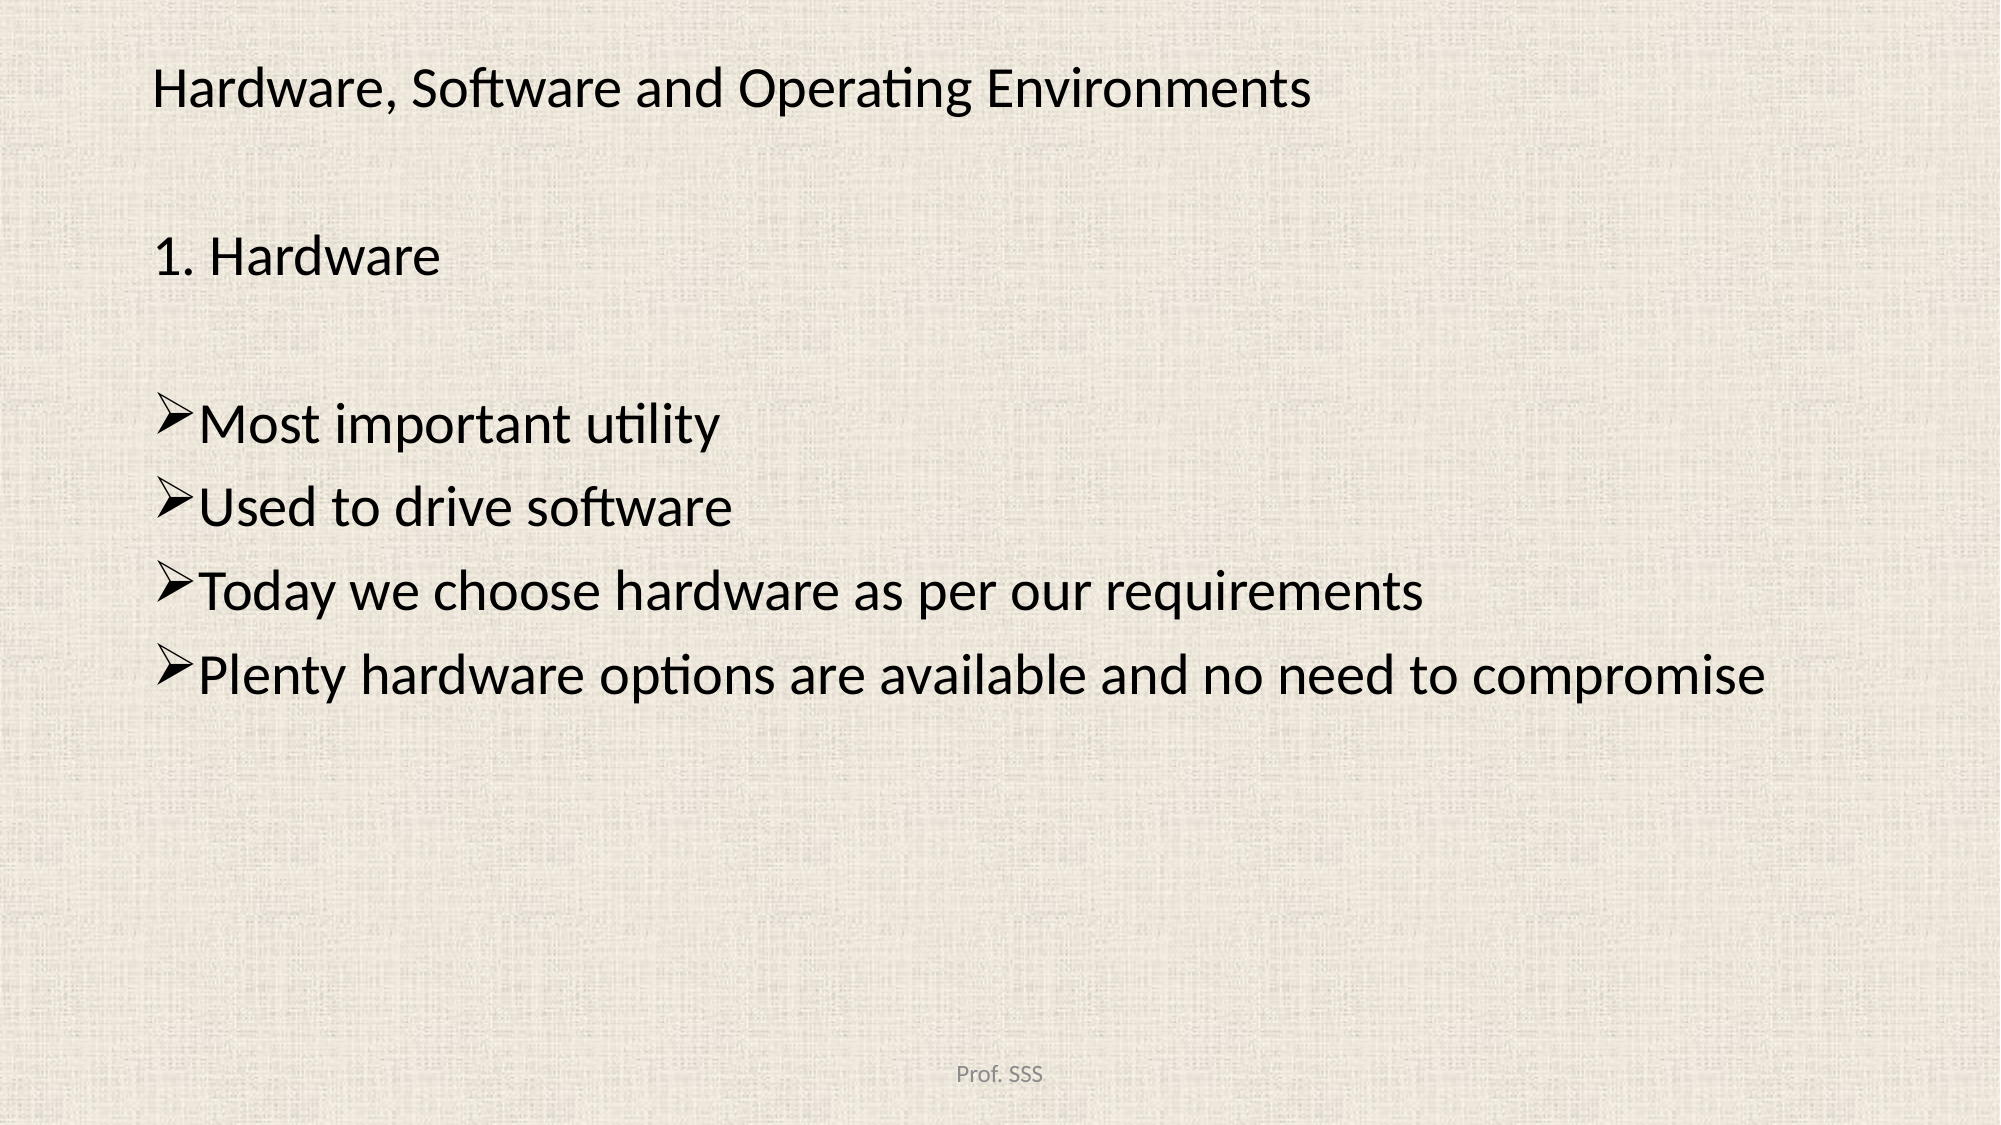

Hardware, Software and Operating Environments

1. Hardware

Most important utility
Used to drive software
Today we choose hardware as per our requirements
Plenty hardware options are available and no need to compromise

#
Prof. SSS